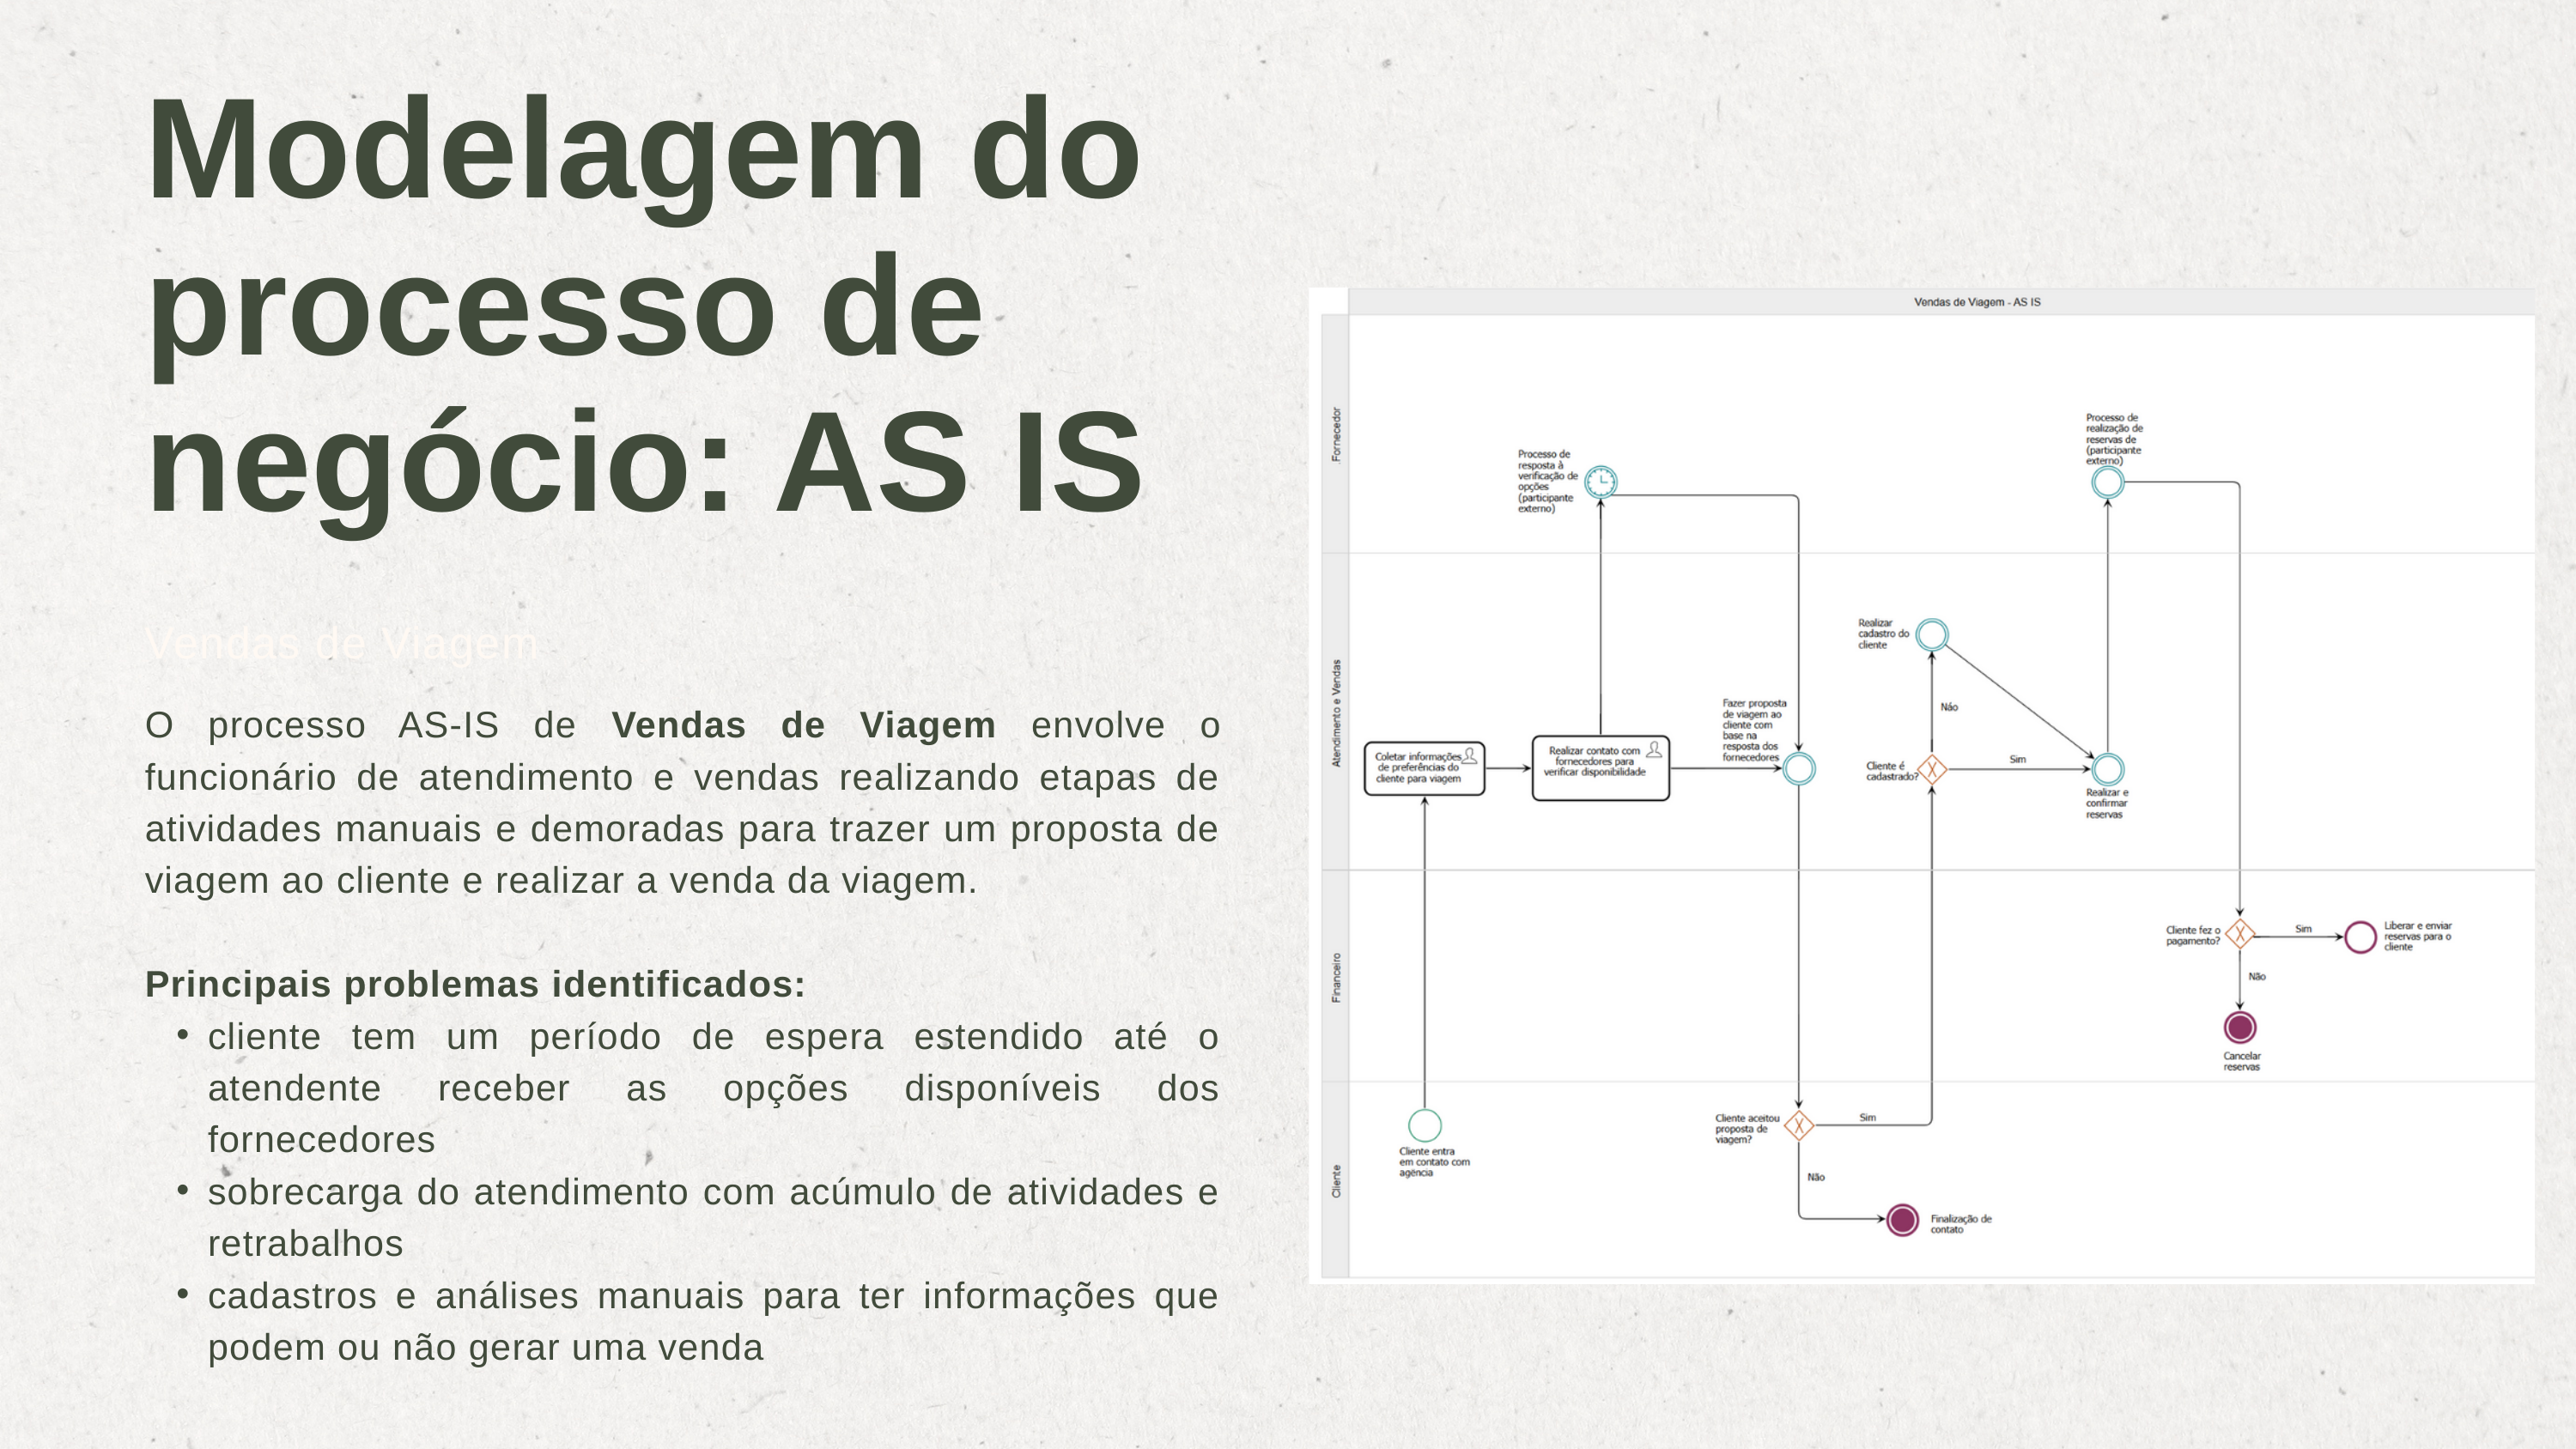

Modelagem do processo de negócio: AS IS

Vendas de Viagem
O processo AS-IS de Vendas de Viagem envolve o funcionário de atendimento e vendas realizando etapas de atividades manuais e demoradas para trazer um proposta de viagem ao cliente e realizar a venda da viagem.

Principais problemas identificados:
cliente tem um período de espera estendido até o atendente receber as opções disponíveis dos fornecedores
sobrecarga do atendimento com acúmulo de atividades e retrabalhos
cadastros e análises manuais para ter informações que podem ou não gerar uma venda